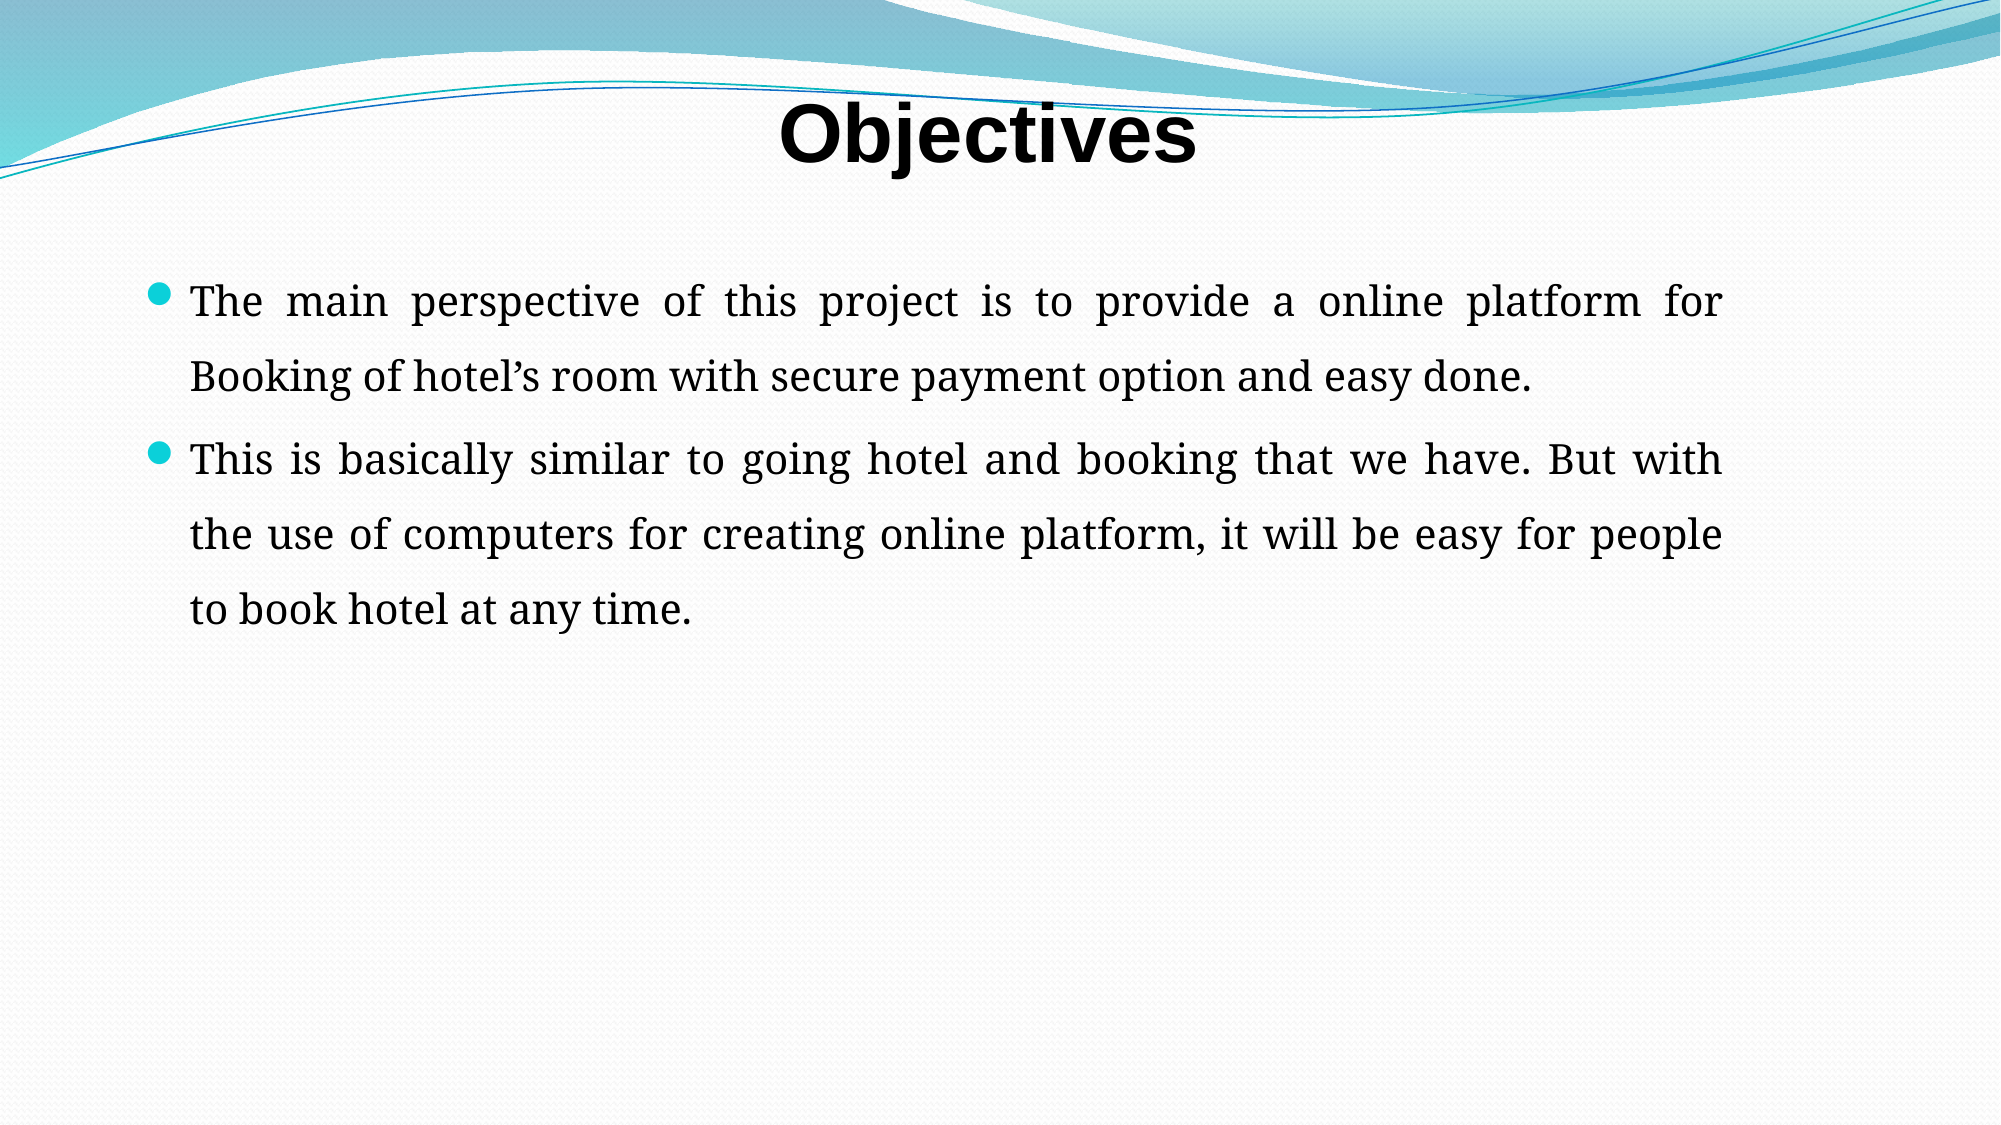

# Objectives
The main perspective of this project is to provide a online platform for Booking of hotel’s room with secure payment option and easy done.
This is basically similar to going hotel and booking that we have. But with the use of computers for creating online platform, it will be easy for people to book hotel at any time.